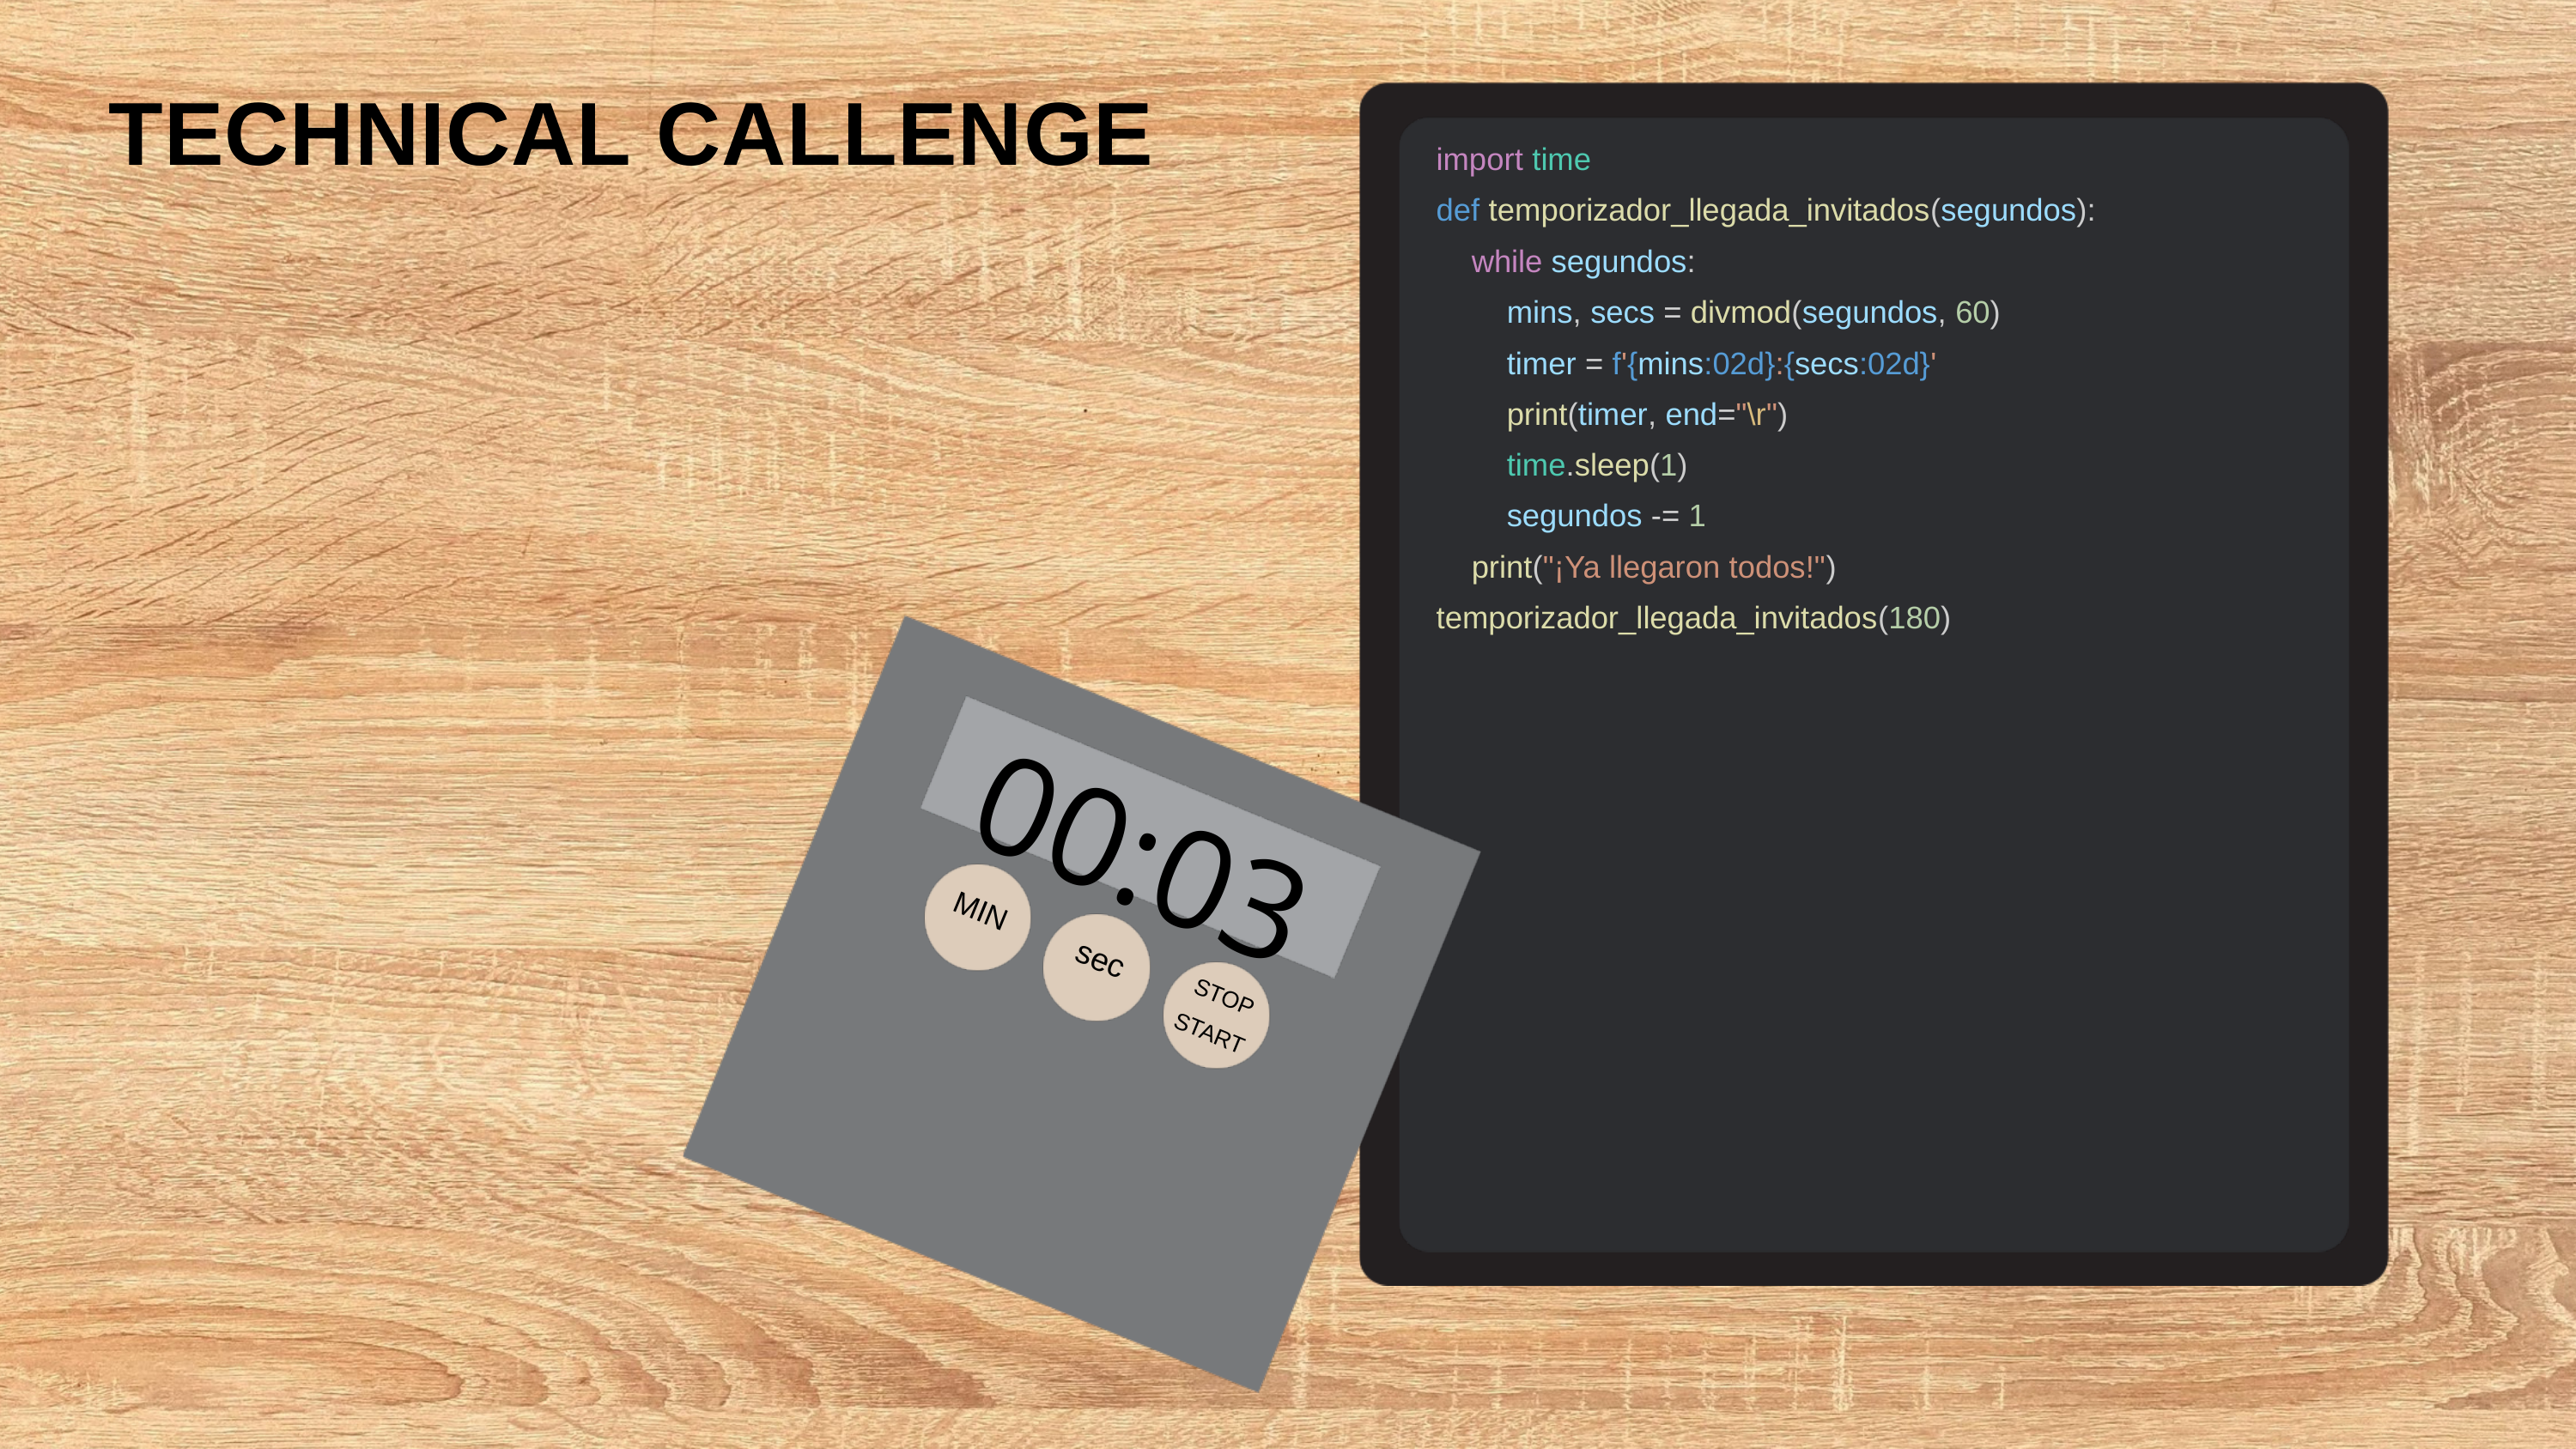

TECHNICAL CALLENGE

import time
def temporizador_llegada_invitados(segundos):
    while segundos:
        mins, secs = divmod(segundos, 60)
        timer = f'{mins:02d}:{secs:02d}'
        print(timer, end="\r")
        time.sleep(1)
        segundos -= 1
    print("¡Ya llegaron todos!")
temporizador_llegada_invitados(180)

00:03

MIN

sec

STOP
START